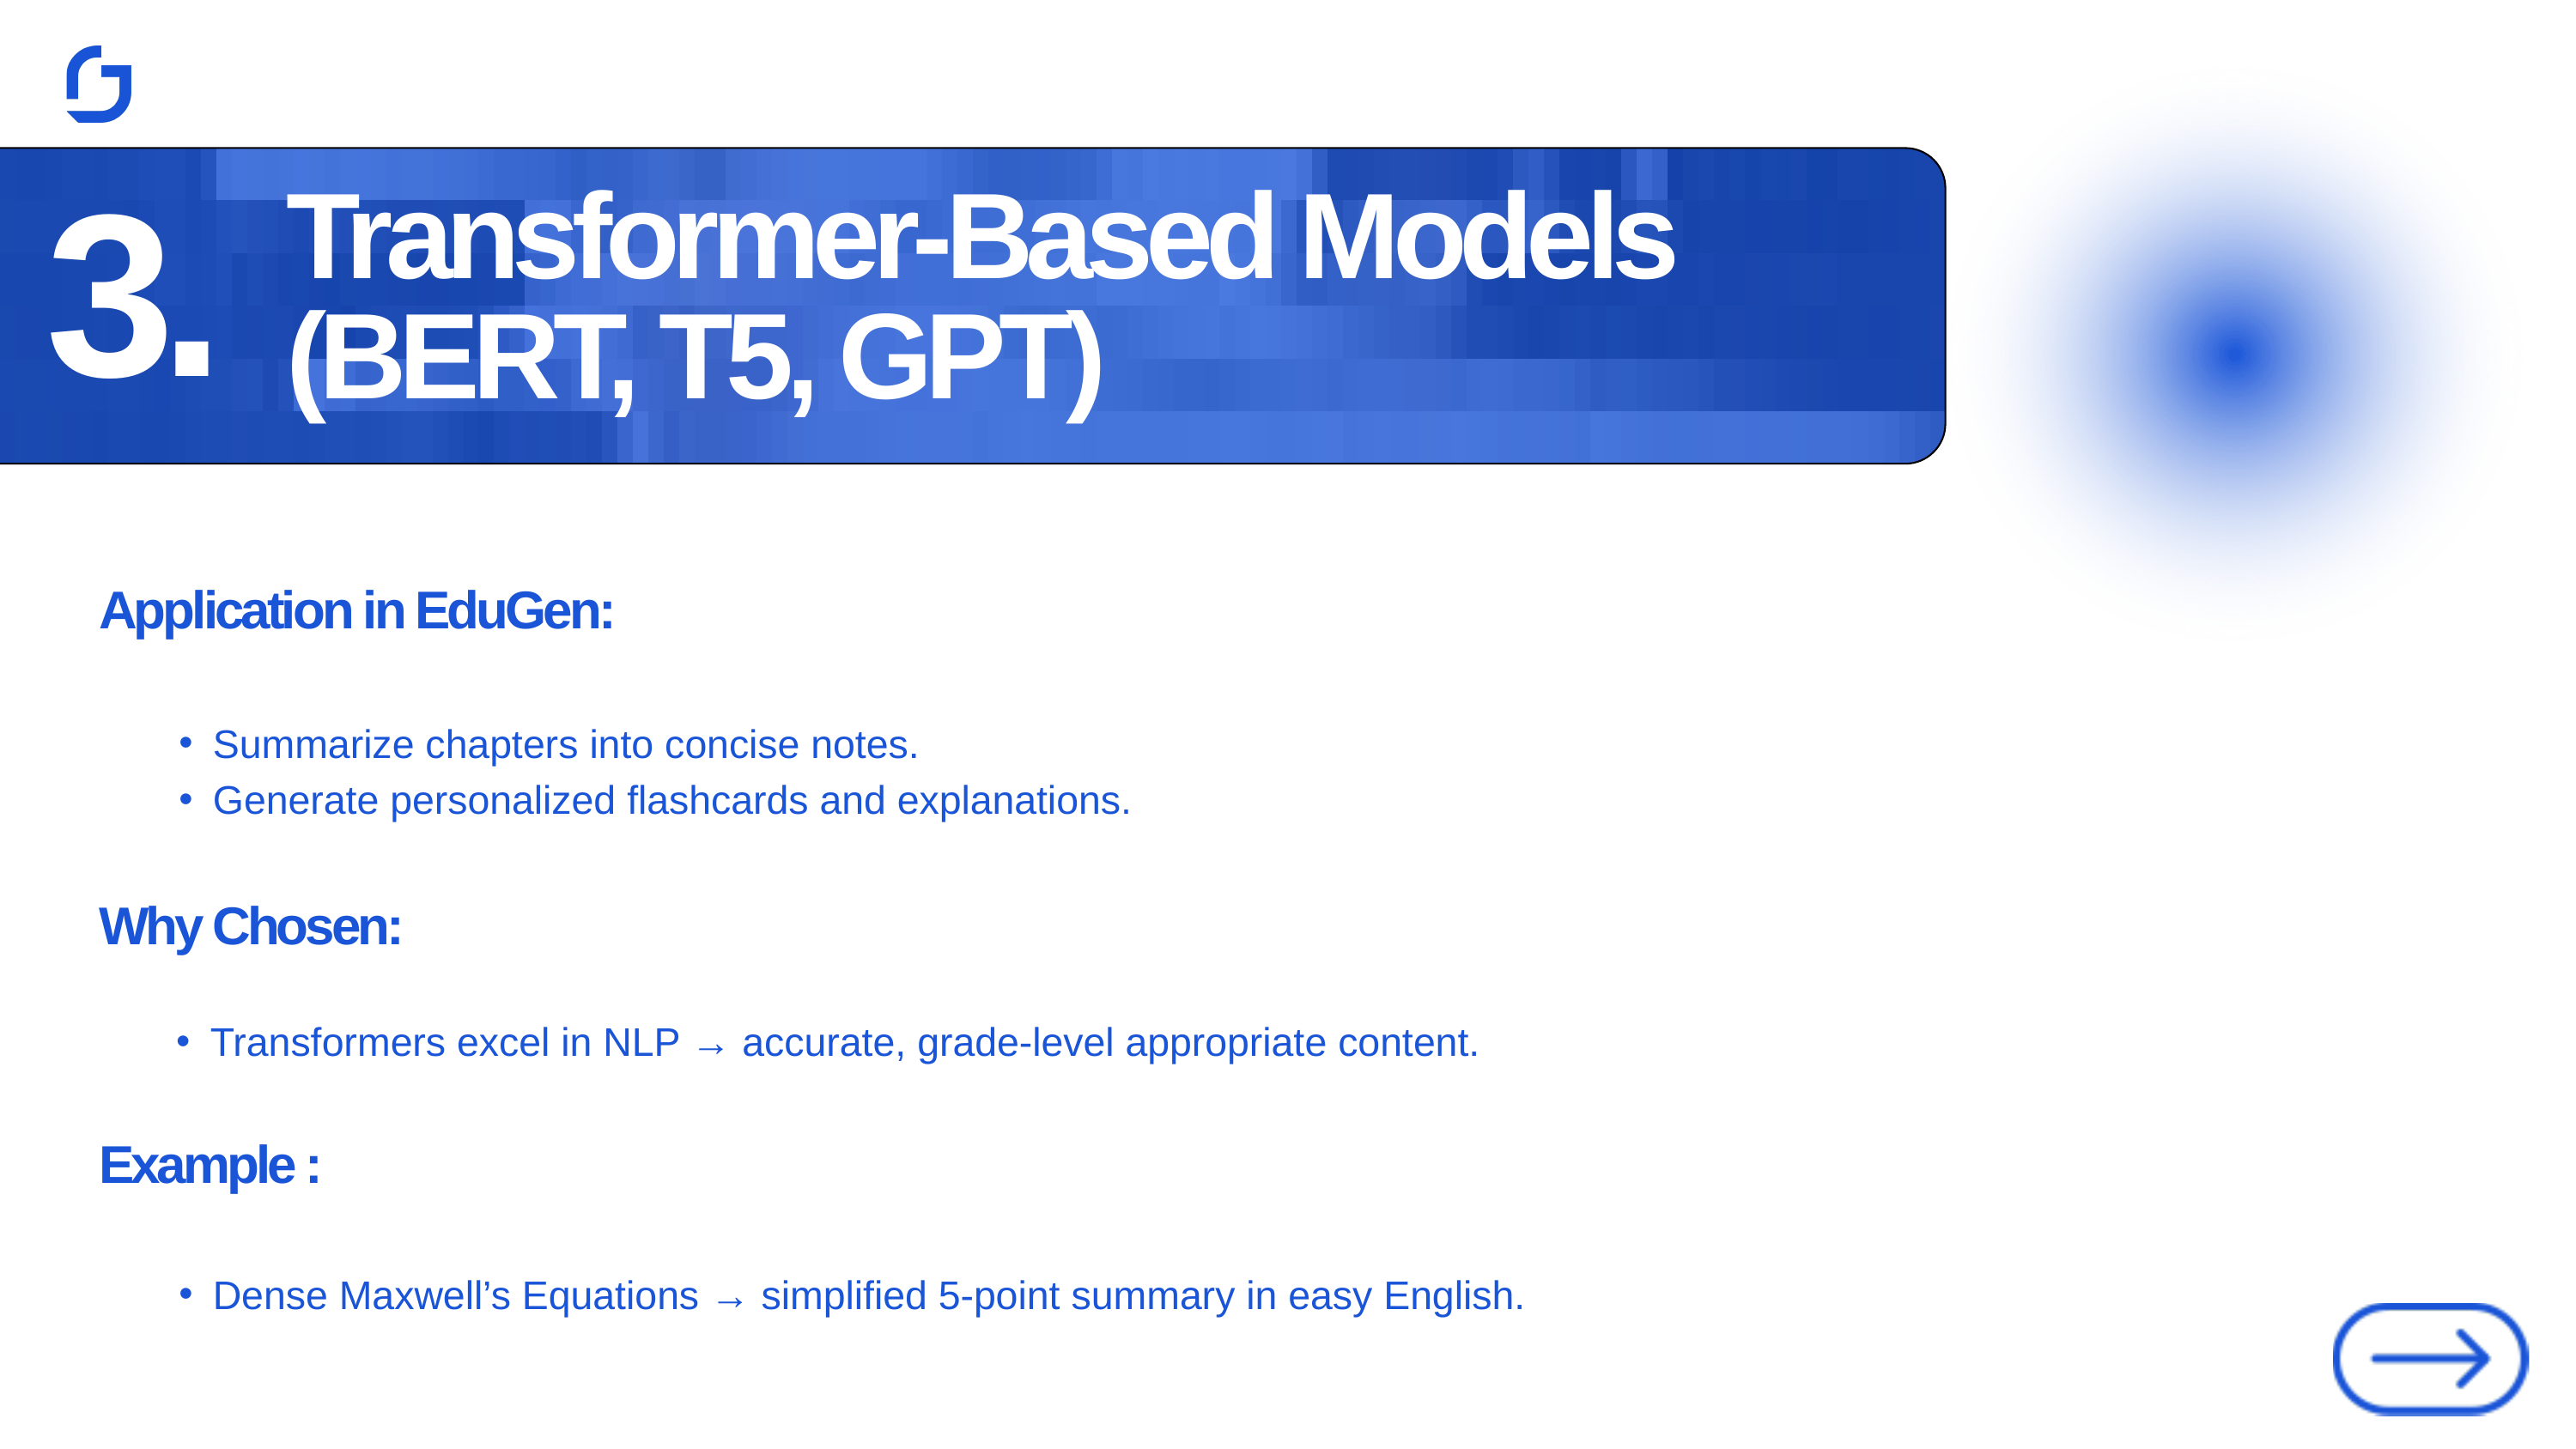

Transformer-Based Models (BERT, T5, GPT)
3.
Application in EduGen:
Summarize chapters into concise notes.
Generate personalized flashcards and explanations.
Why Chosen:
Transformers excel in NLP → accurate, grade-level appropriate content.
Example :
Dense Maxwell’s Equations → simplified 5-point summary in easy English.